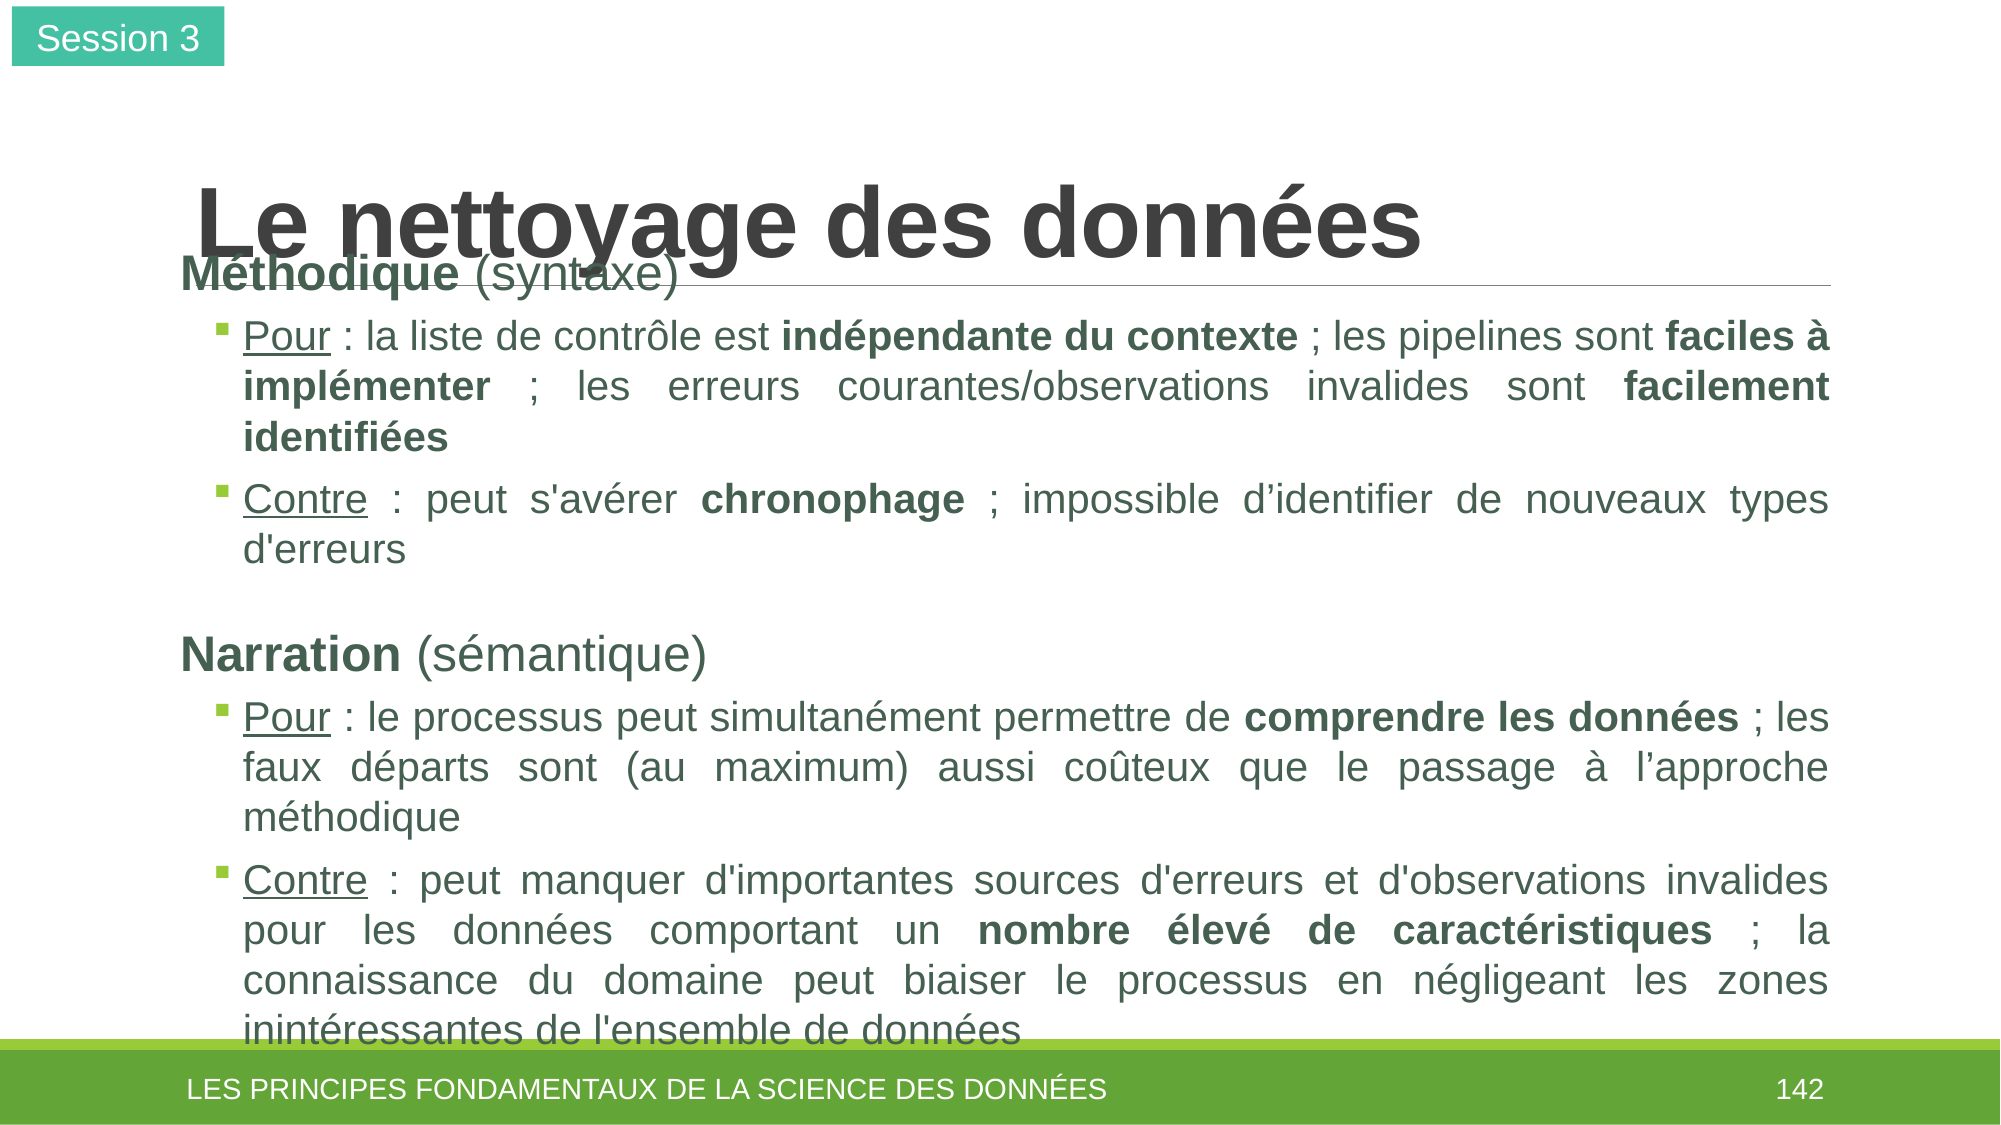

Session 3
# Le nettoyage des données
Méthodique (syntaxe)
Pour : la liste de contrôle est indépendante du contexte ; les pipelines sont faciles à implémenter ; les erreurs courantes/observations invalides sont facilement identifiées
Contre : peut s'avérer chronophage ; impossible d’identifier de nouveaux types d'erreurs
Narration (sémantique)
Pour : le processus peut simultanément permettre de comprendre les données ; les faux départs sont (au maximum) aussi coûteux que le passage à l’approche méthodique
Contre : peut manquer d'importantes sources d'erreurs et d'observations invalides pour les données comportant un nombre élevé de caractéristiques ; la connaissance du domaine peut biaiser le processus en négligeant les zones inintéressantes de l'ensemble de données
LES PRINCIPES FONDAMENTAUX DE LA SCIENCE DES DONNÉES
142